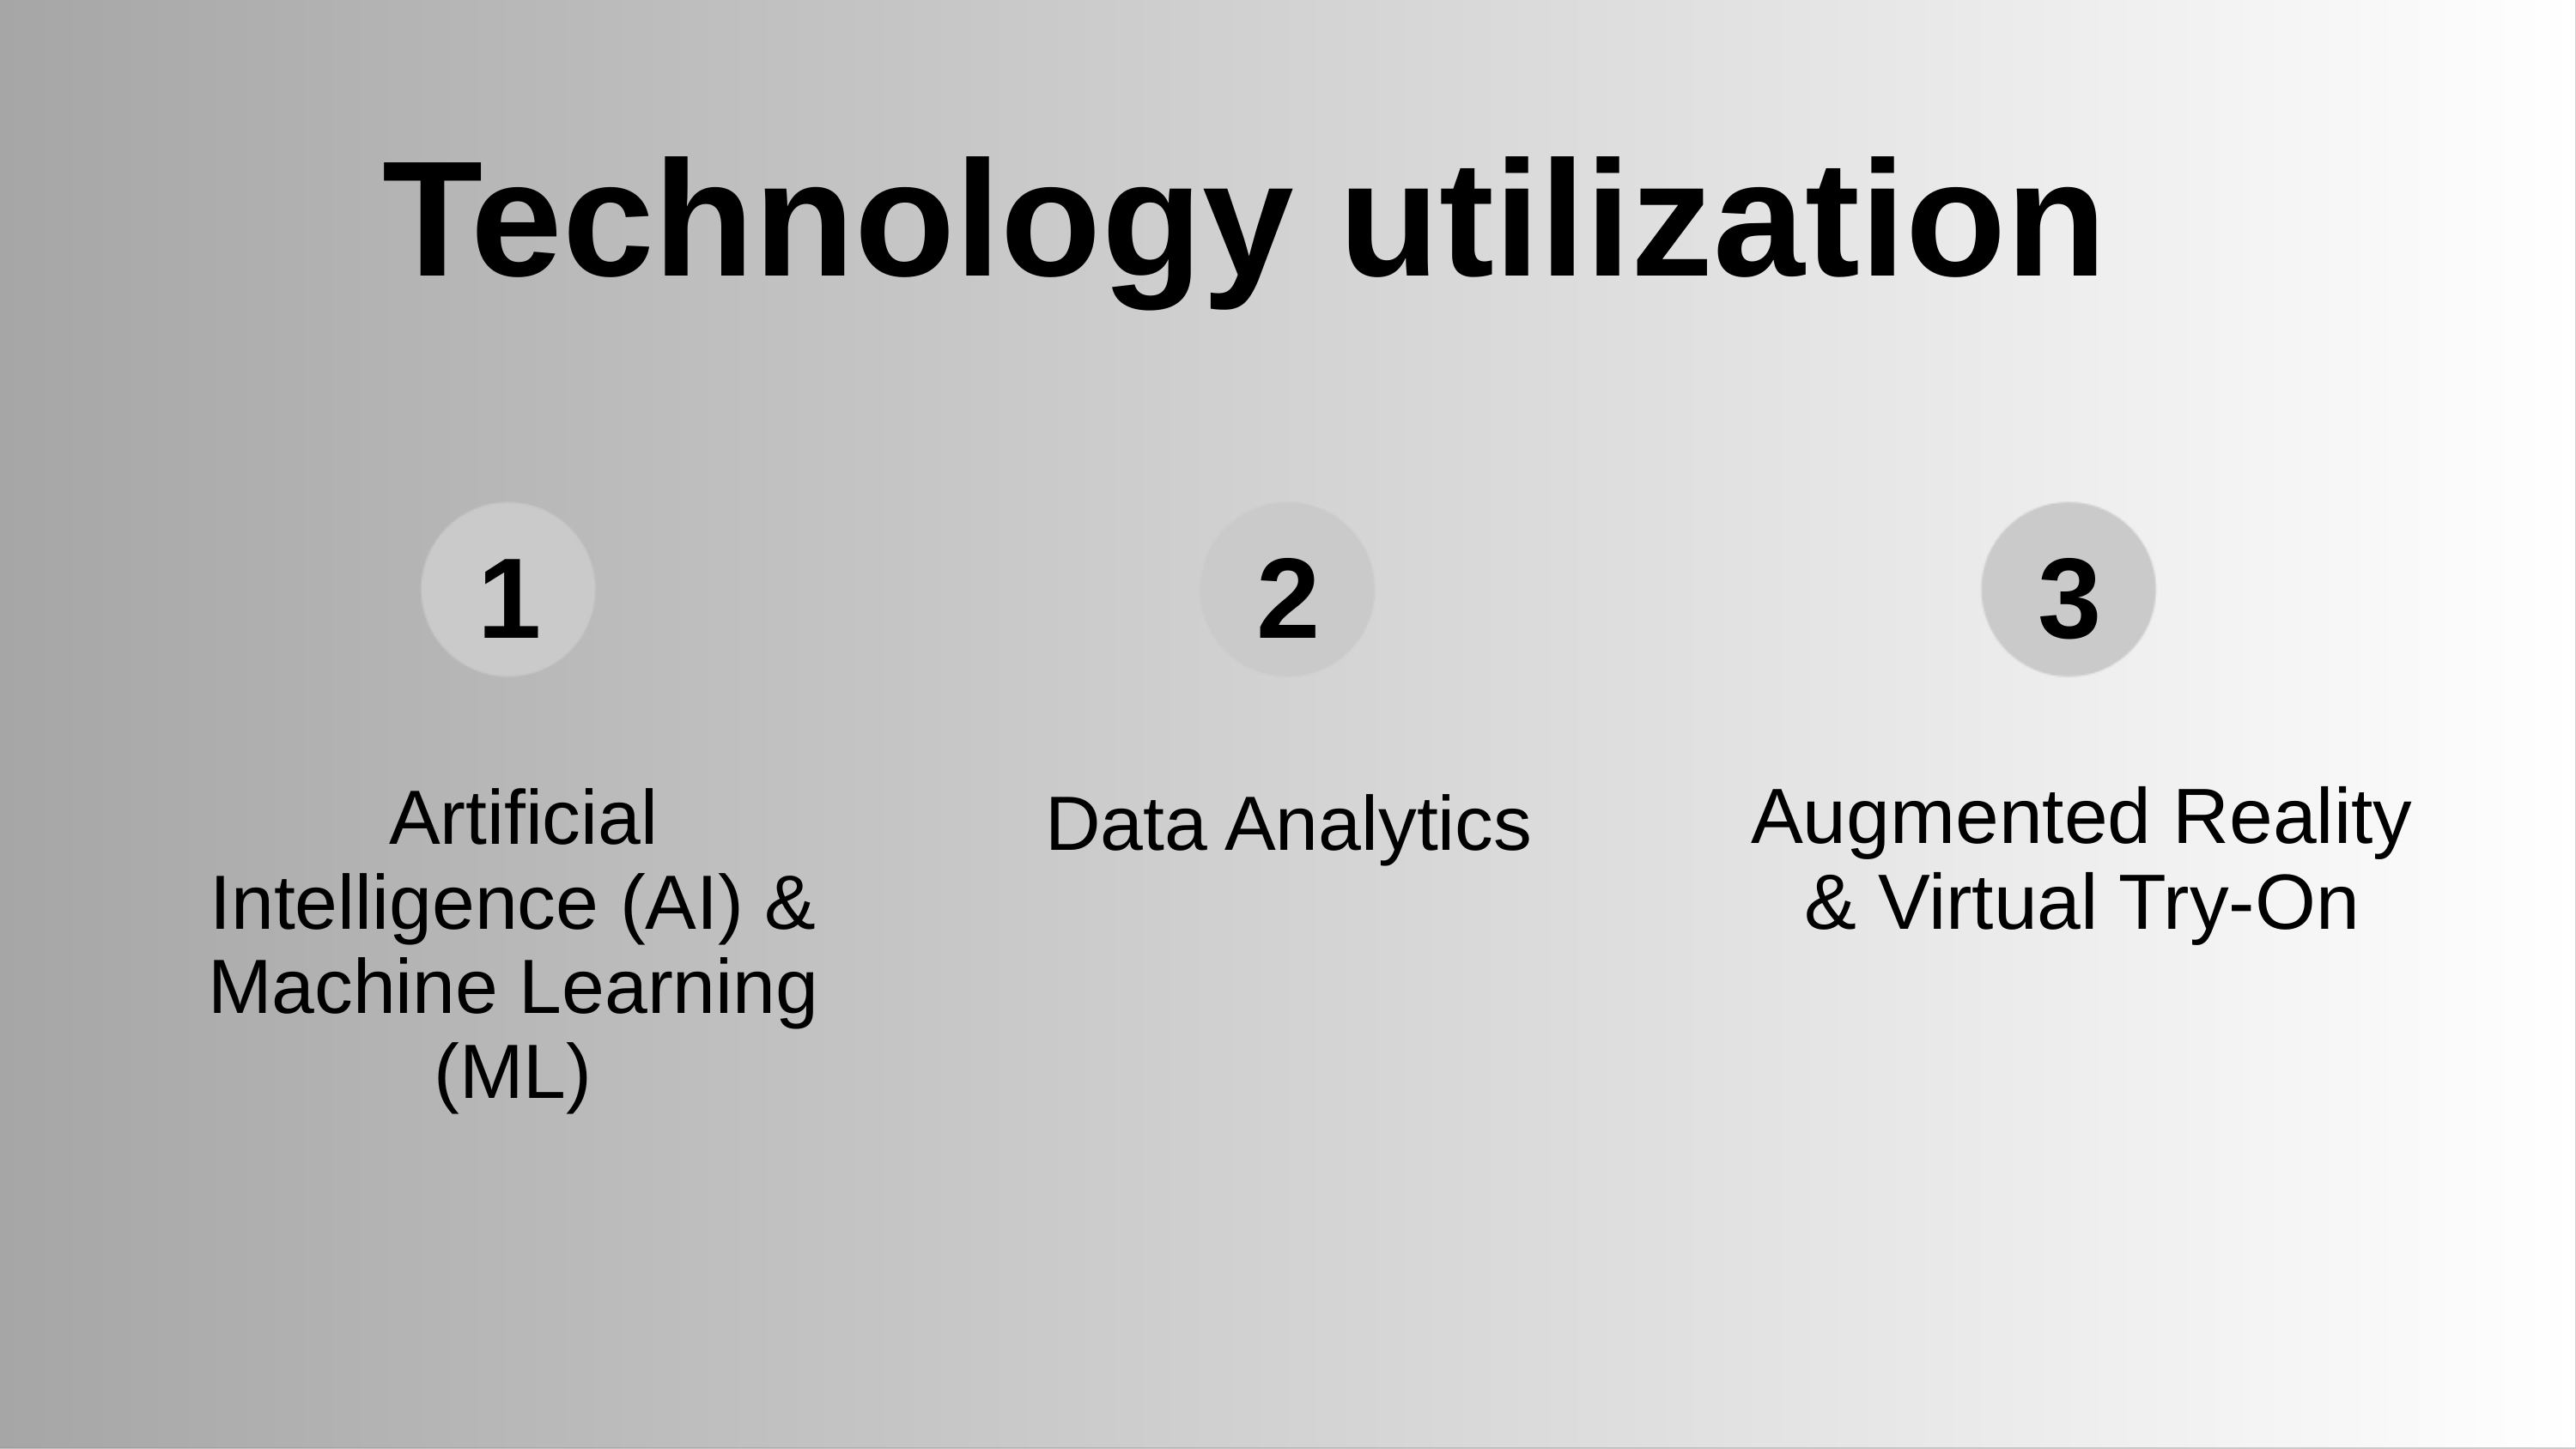

Technology utilization
1
2
3
Data Analytics
Augmented Reality & Virtual Try-On
 Artificial Intelligence (AI) & Machine Learning (ML)